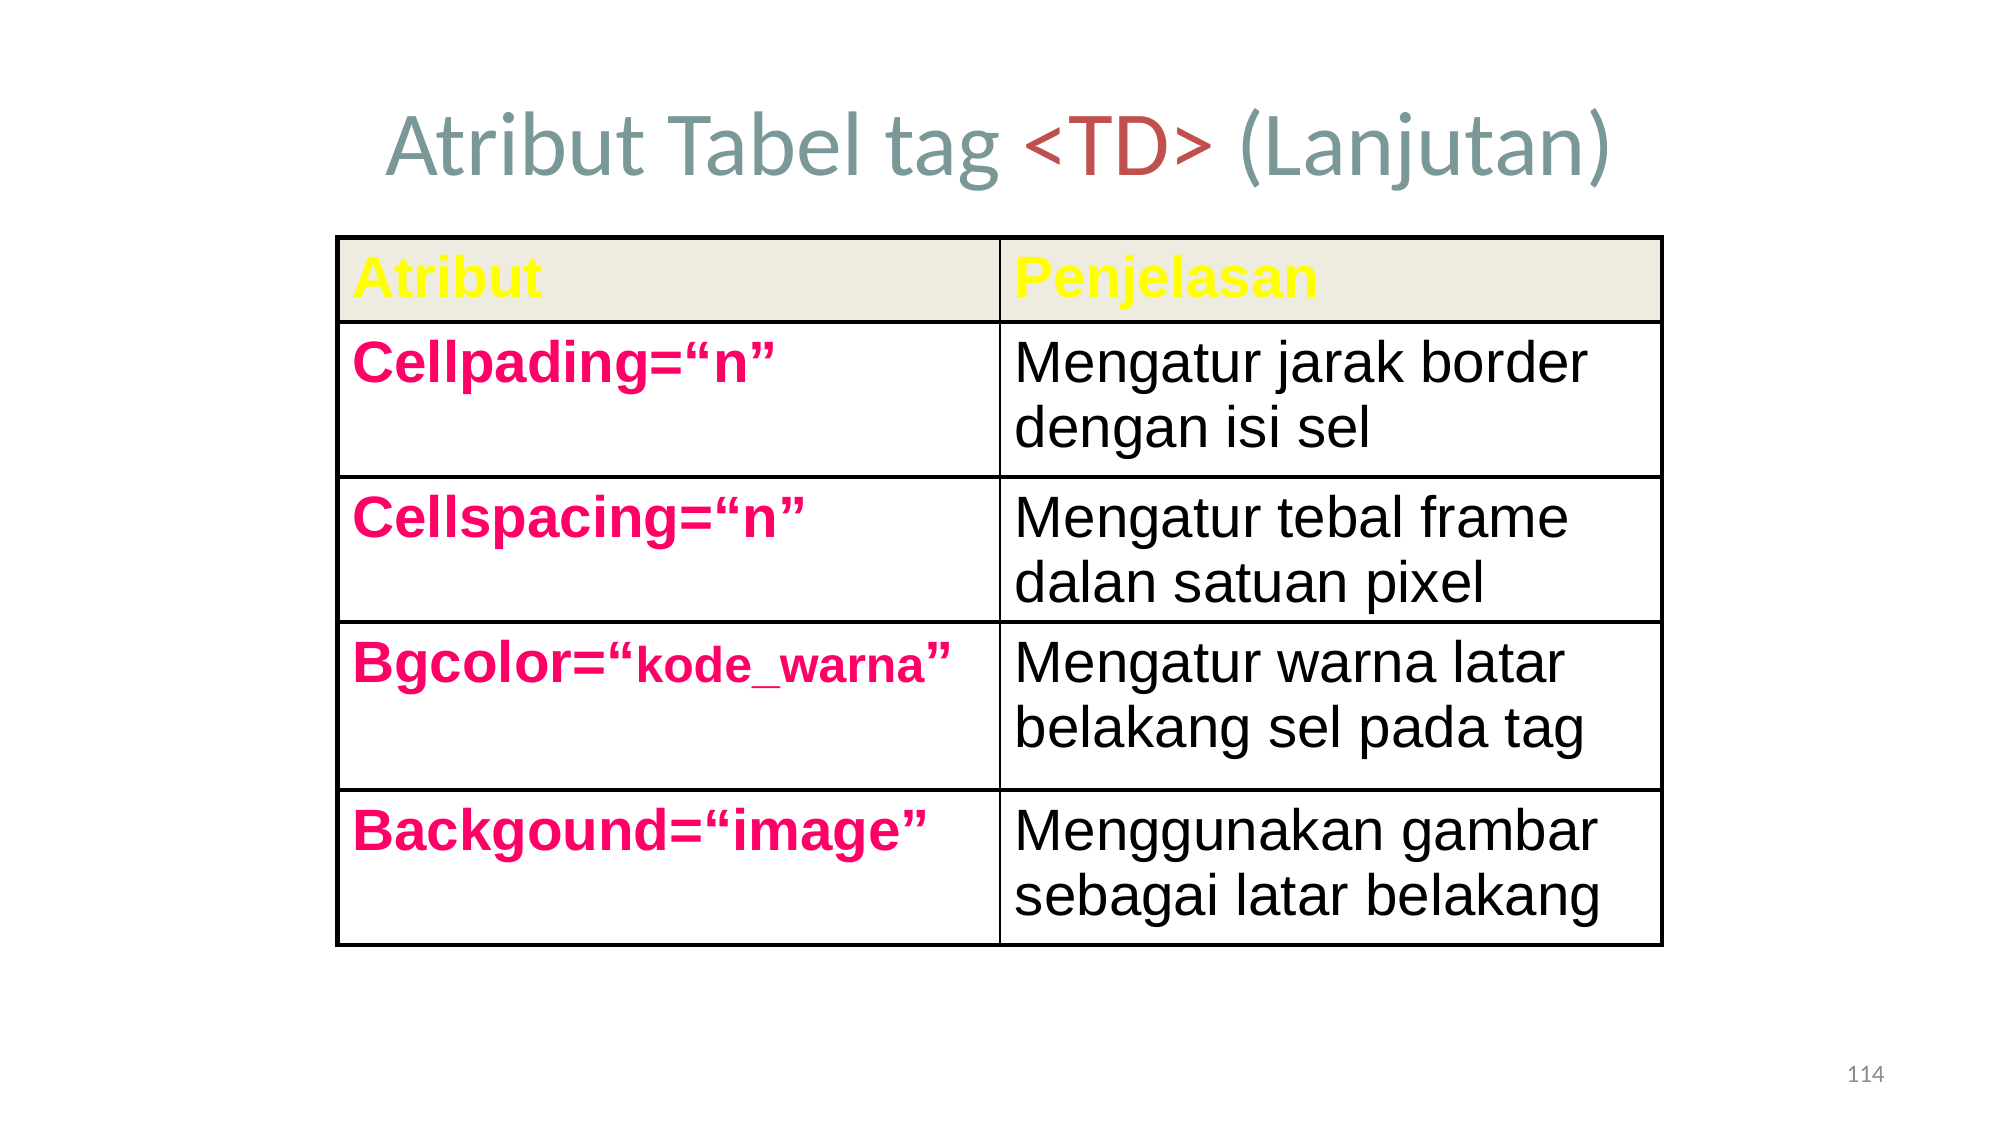

# Atribut Tabel tag <TD> (Lanjutan)
| Atribut | Penjelasan |
| --- | --- |
| Cellpading=“n” | Mengatur jarak border dengan isi sel |
| Cellspacing=“n” | Mengatur tebal frame dalan satuan pixel |
| Bgcolor=“kode\_warna” | Mengatur warna latar belakang sel pada tag |
| Backgound=“image” | Menggunakan gambar sebagai latar belakang |
By I Wayan Simpen
114